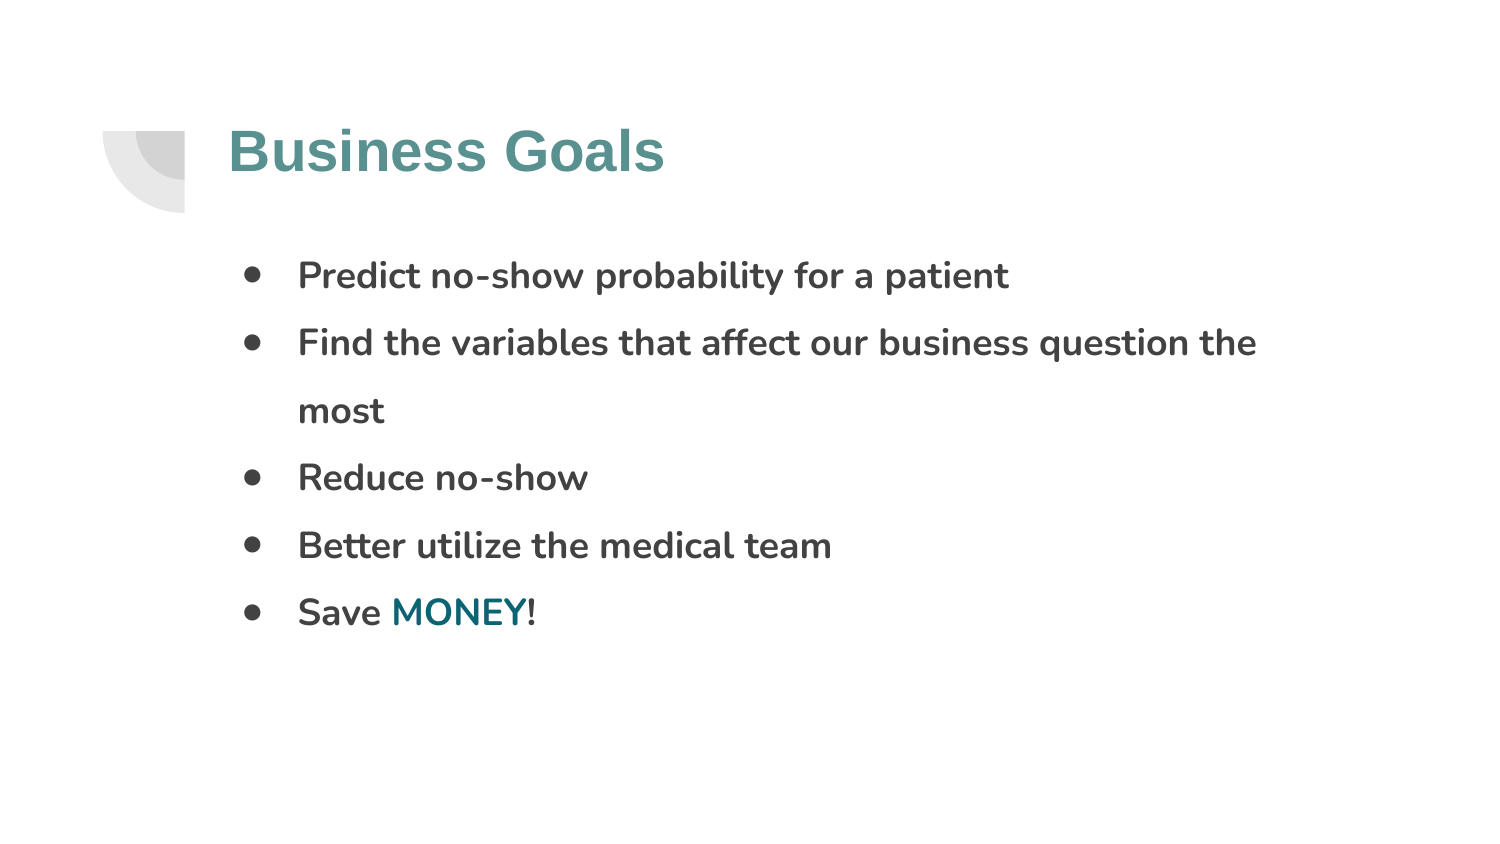

# Business Goals
Predict no-show probability for a patient
Find the variables that affect our business question the most
Reduce no-show
Better utilize the medical team
Save MONEY!